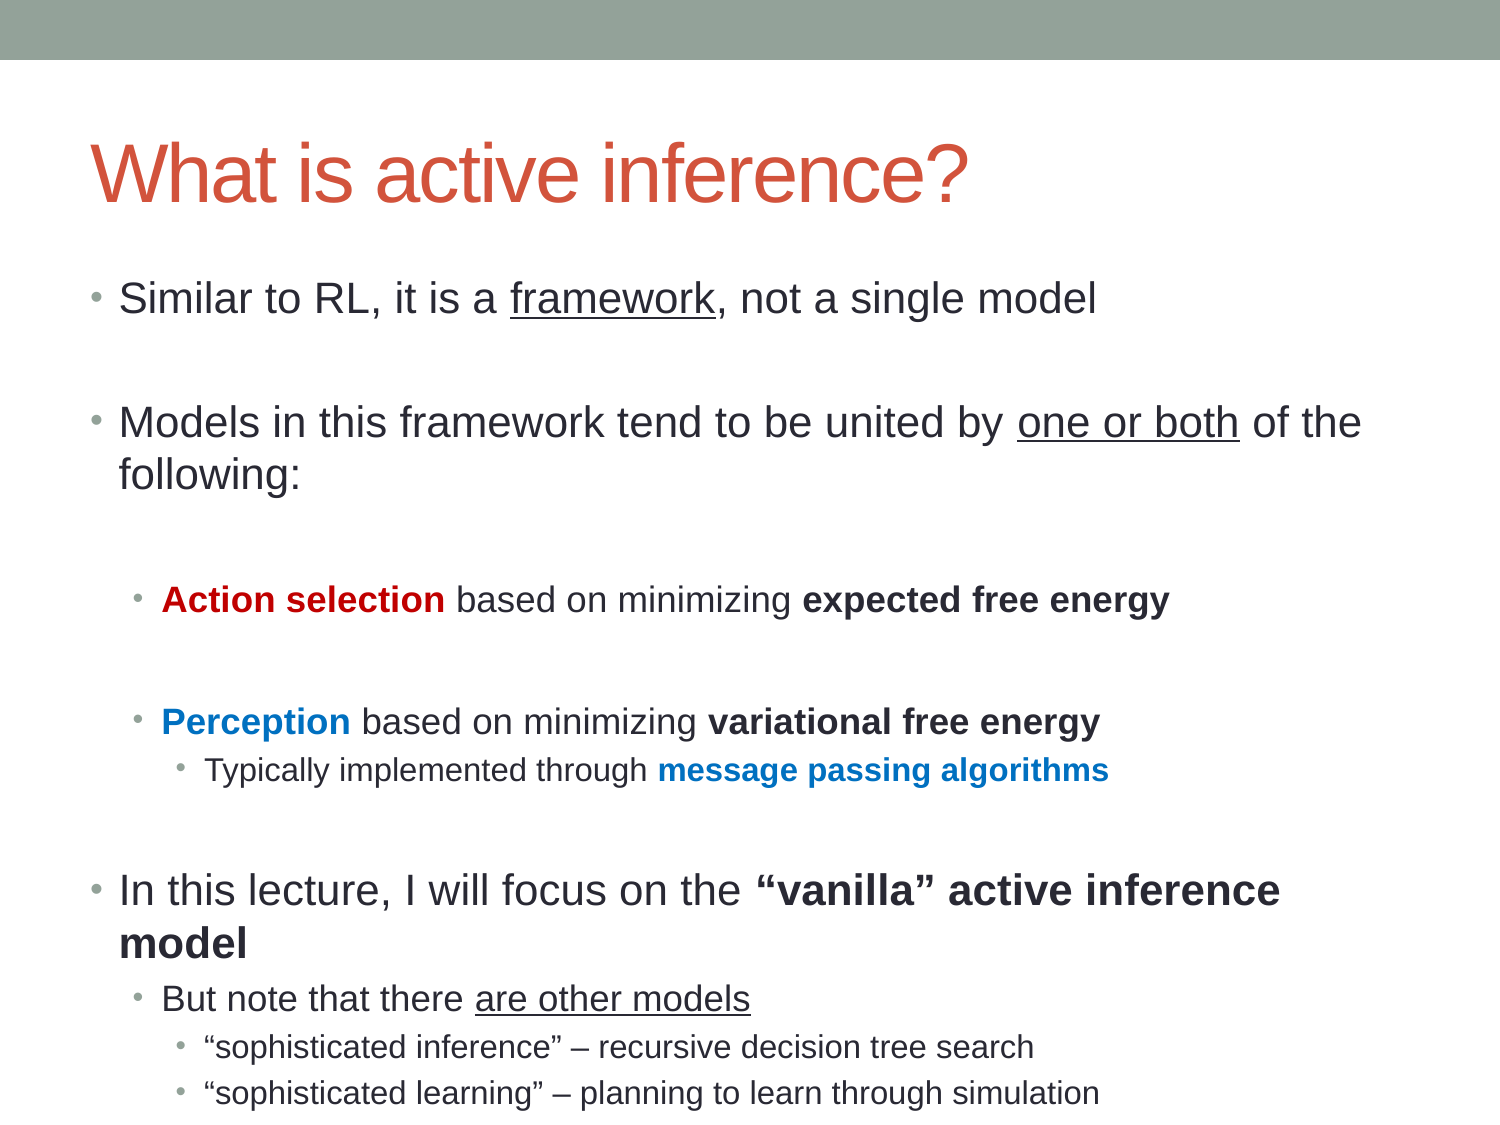

# What is active inference?
Similar to RL, it is a framework, not a single model

Models in this framework tend to be united by one or both of the following:

Action selection based on minimizing expected free energy

Perception based on minimizing variational free energy
Typically implemented through message passing algorithms

In this lecture, I will focus on the “vanilla” active inference model
But note that there are other models
“sophisticated inference” – recursive decision tree search
“sophisticated learning” – planning to learn through simulation